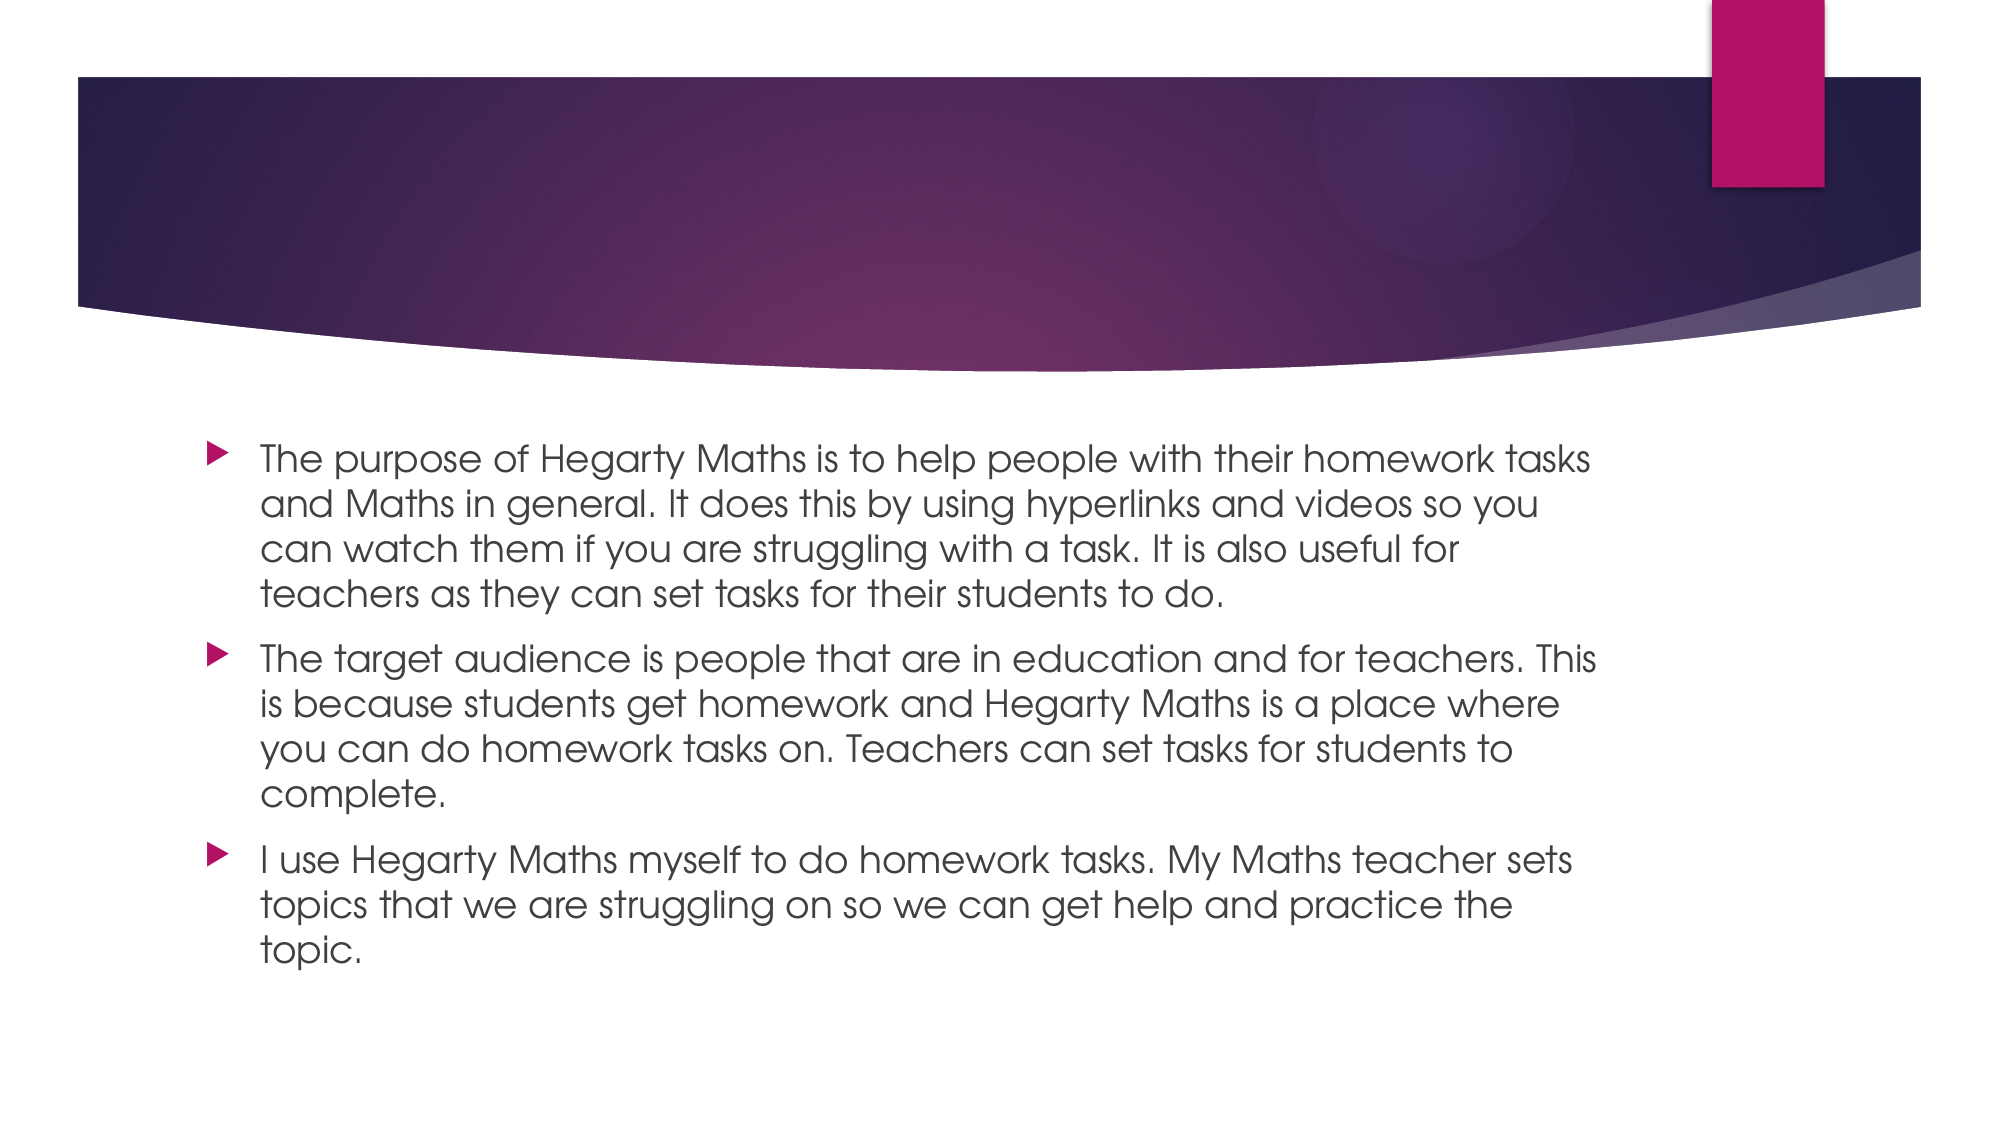

#
The purpose of Hegarty Maths is to help people with their homework tasks and Maths in general. It does this by using hyperlinks and videos so you can watch them if you are struggling with a task. It is also useful for teachers as they can set tasks for their students to do.
The target audience is people that are in education and for teachers. This is because students get homework and Hegarty Maths is a place where you can do homework tasks on. Teachers can set tasks for students to complete.
I use Hegarty Maths myself to do homework tasks. My Maths teacher sets topics that we are struggling on so we can get help and practice the topic.